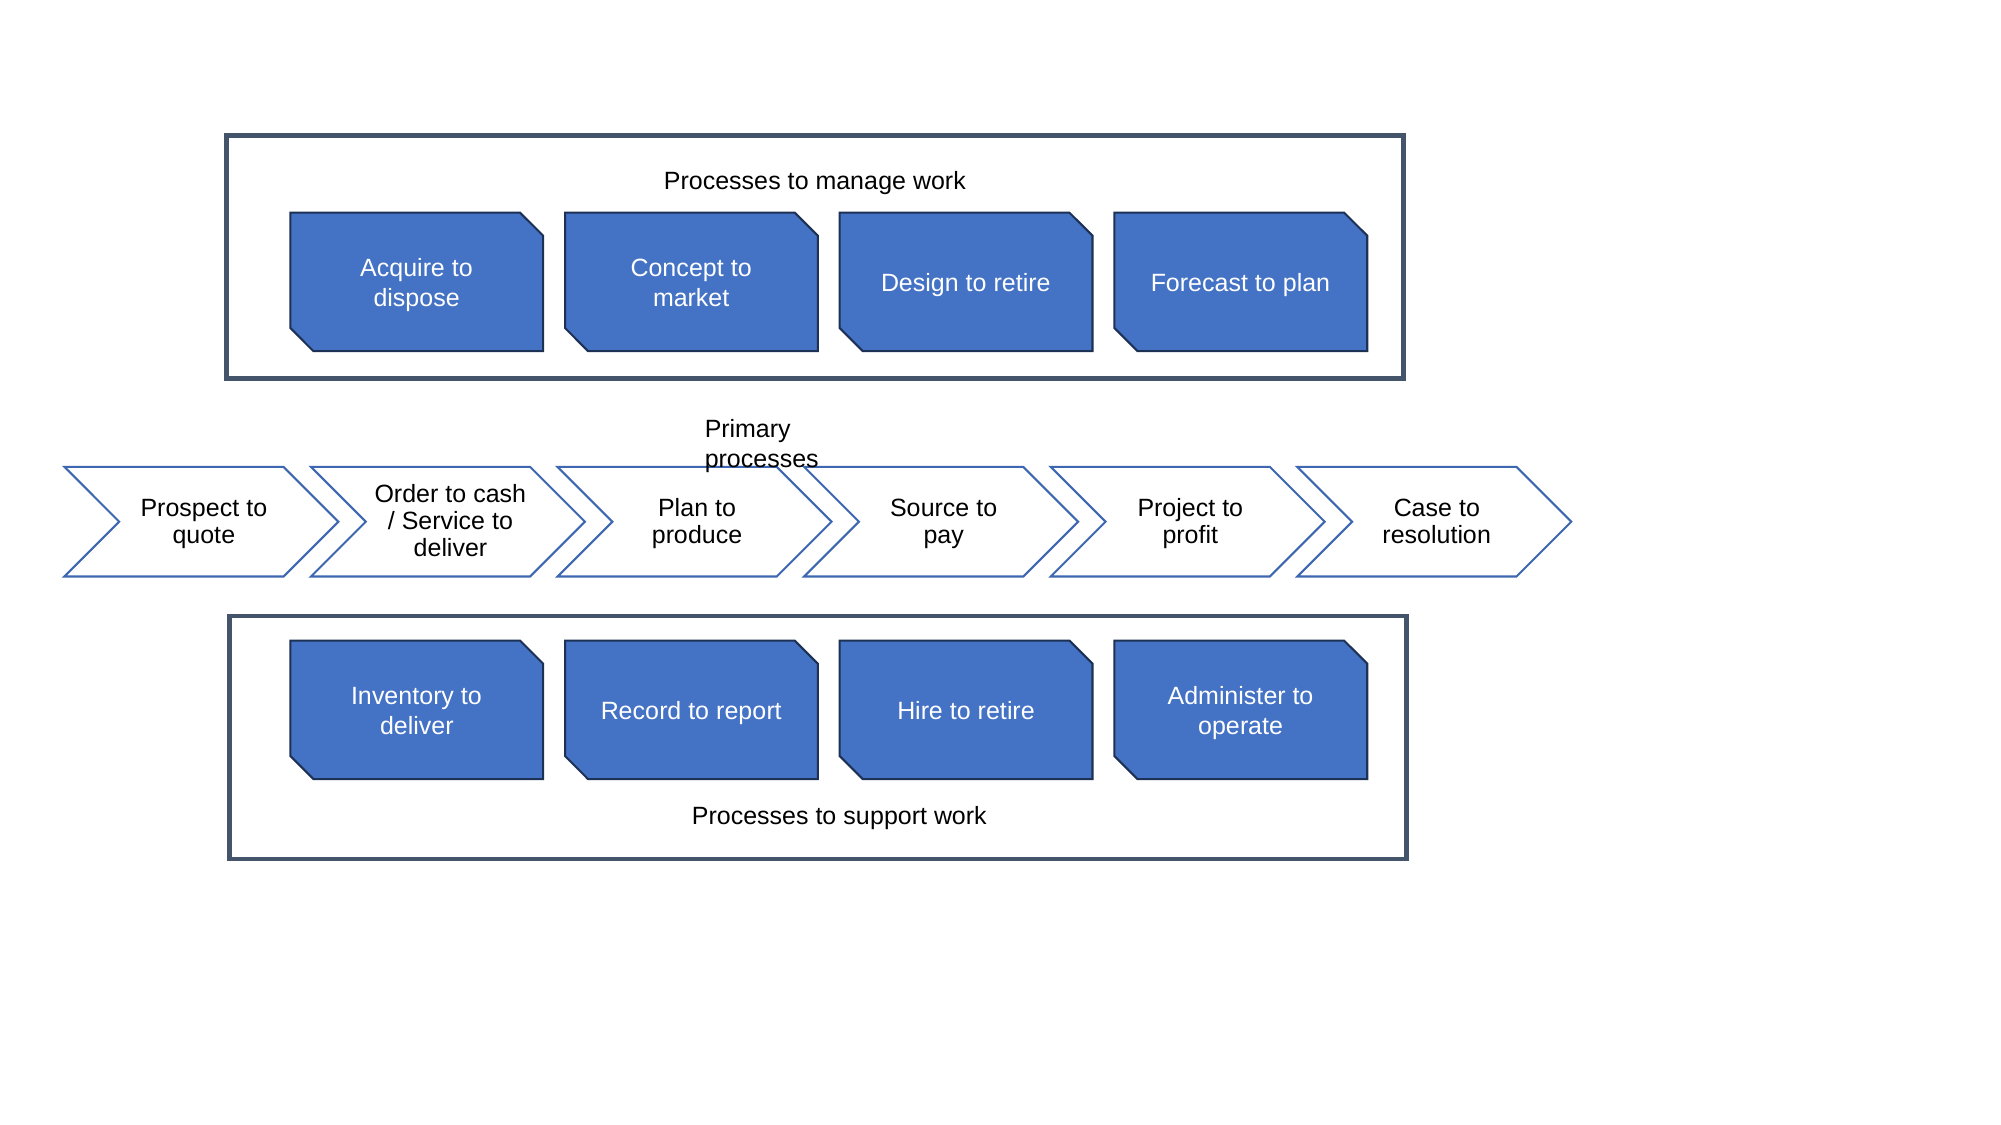

Processes to manage work
Forecast to plan
Design to retire
Concept to market
Acquire to dispose
Prospect to quote
Order to cash / Service to deliver
Plan to produce
Source to pay
Project to profit
Case to resolution
Primary processes

Administer to operate
Hire to retire
Record to report
Inventory to deliver
Processes to support work